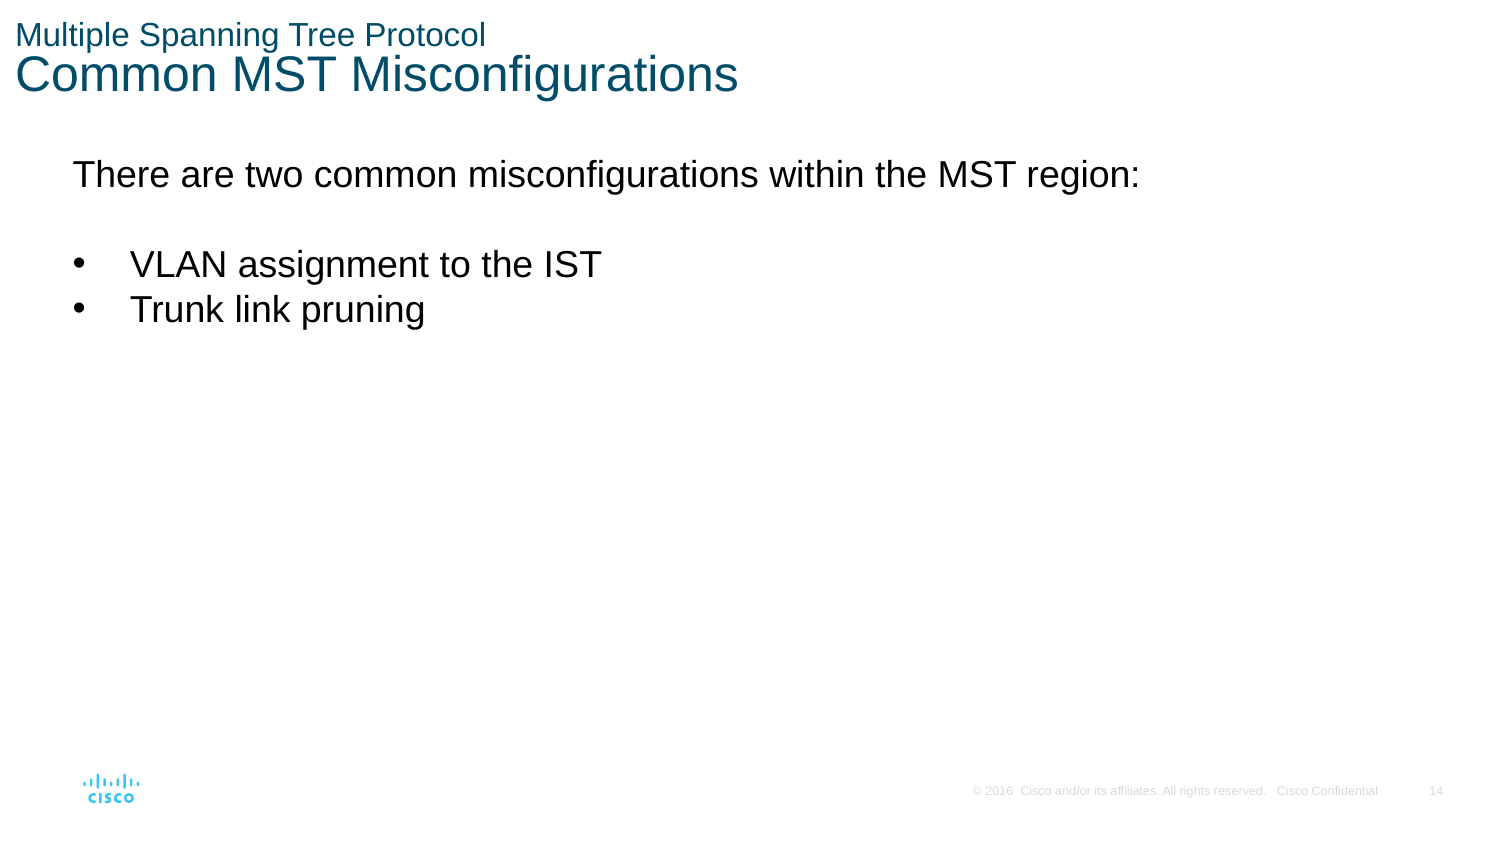

# Multiple Spanning Tree Protocol Common MST Misconfigurations
There are two common misconfigurations within the MST region:

 VLAN assignment to the IST
 Trunk link pruning